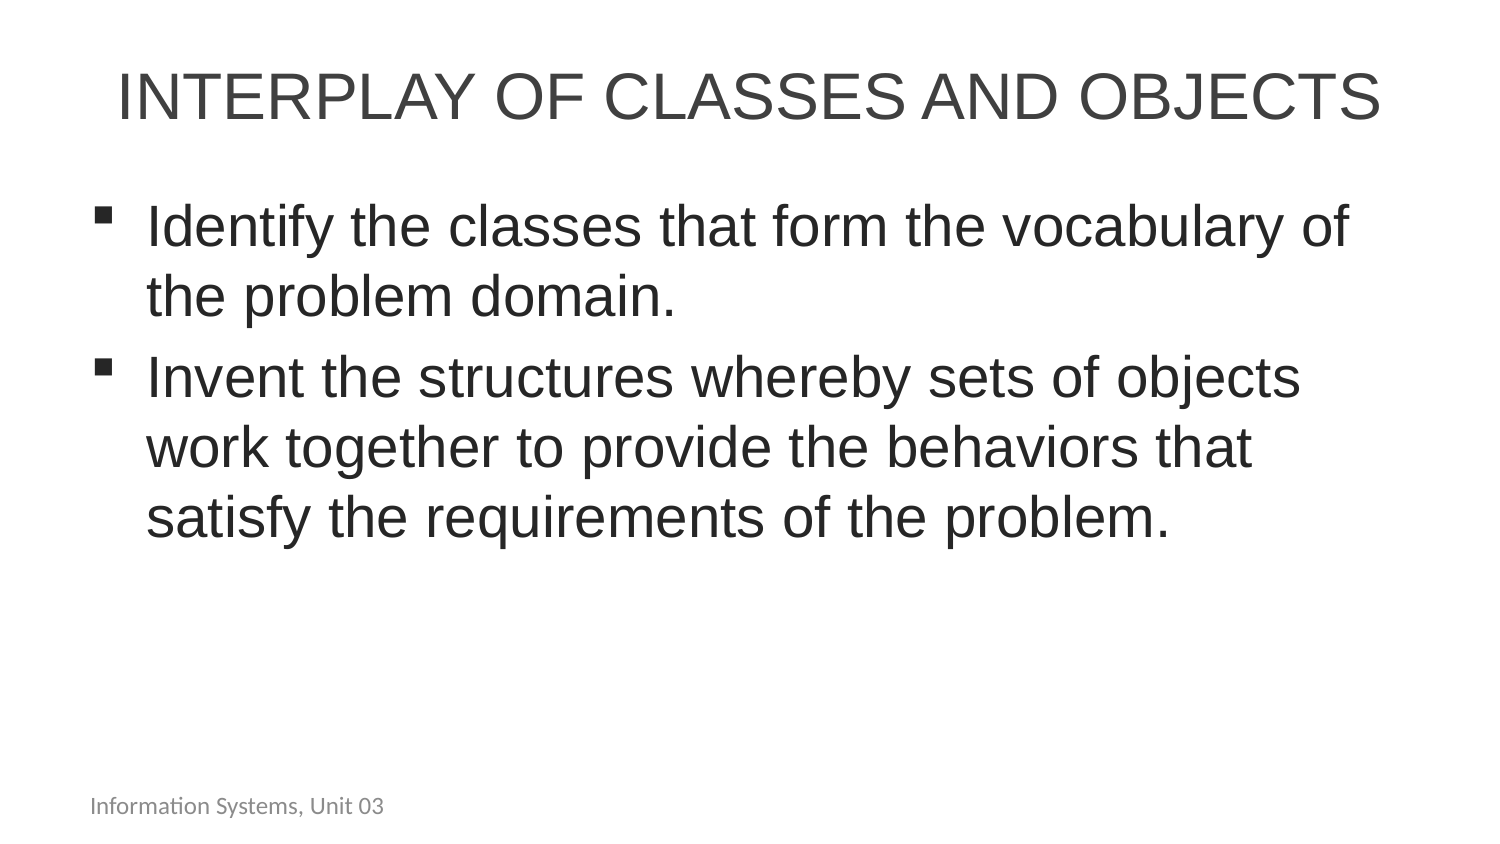

# Interplay of classes and objects
Identify the classes that form the vocabulary of the problem domain.
Invent the structures whereby sets of objects work together to provide the behaviors that satisfy the requirements of the problem.

Information Systems, Unit 03
21